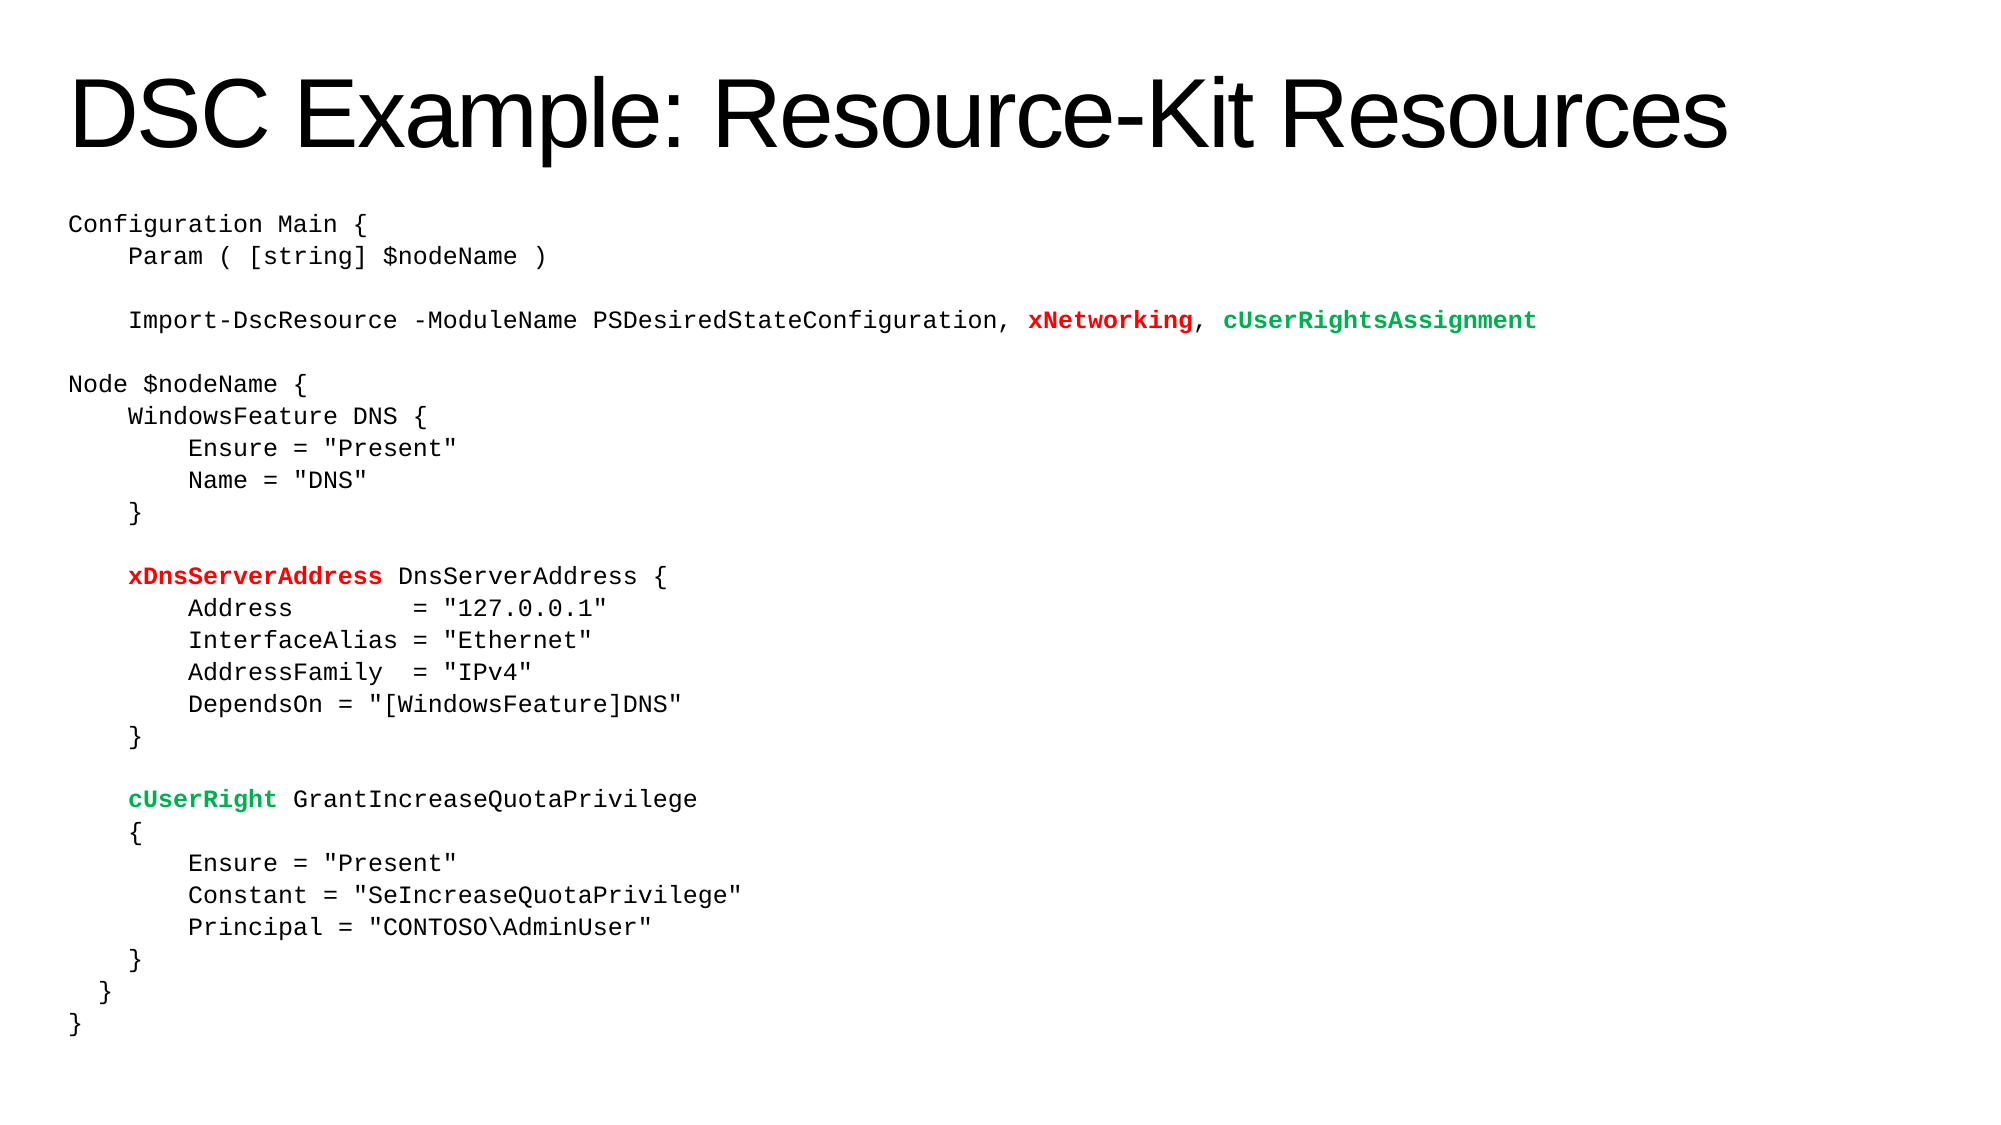

# DSC Example: Resource-Kit Resources
Configuration Main {
    Param ( [string] $nodeName )

    Import-DscResource -ModuleName PSDesiredStateConfiguration, xNetworking, cUserRightsAssignment

Node $nodeName {
    WindowsFeature DNS {
        Ensure = "Present"
        Name = "DNS"
    }

    xDnsServerAddress DnsServerAddress {
        Address        = "127.0.0.1"
        InterfaceAlias = "Ethernet"
        AddressFamily  = "IPv4"
        DependsOn = "[WindowsFeature]DNS"
    }

    cUserRight GrantIncreaseQuotaPrivilege
    {
        Ensure = "Present"
        Constant = "SeIncreaseQuotaPrivilege"
        Principal = "CONTOSO\AdminUser"
    }
  }
}